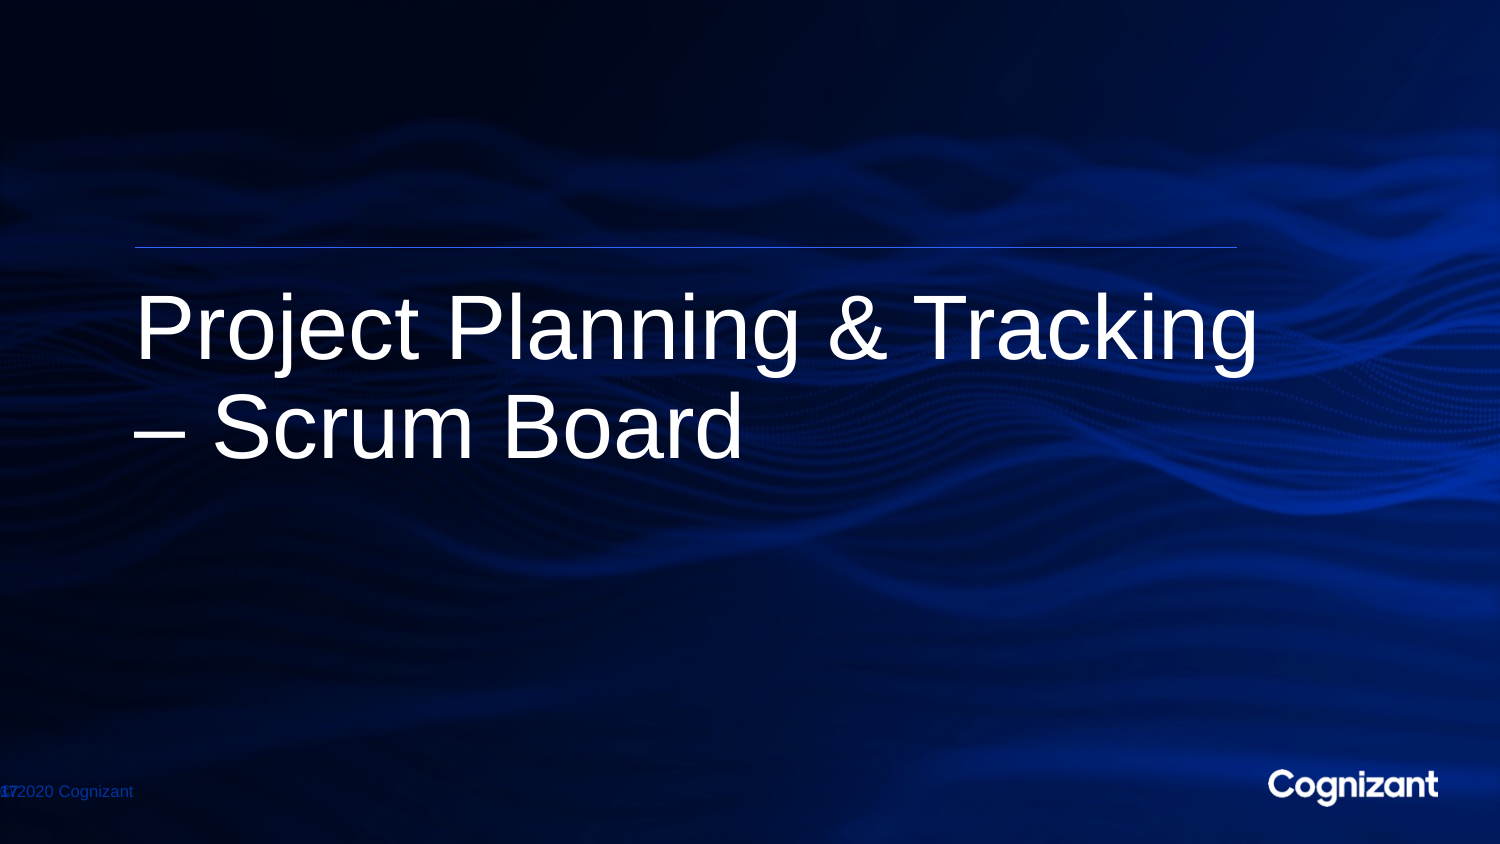

# Project Planning & Tracking – Scrum Board
© 2020 Cognizant
17